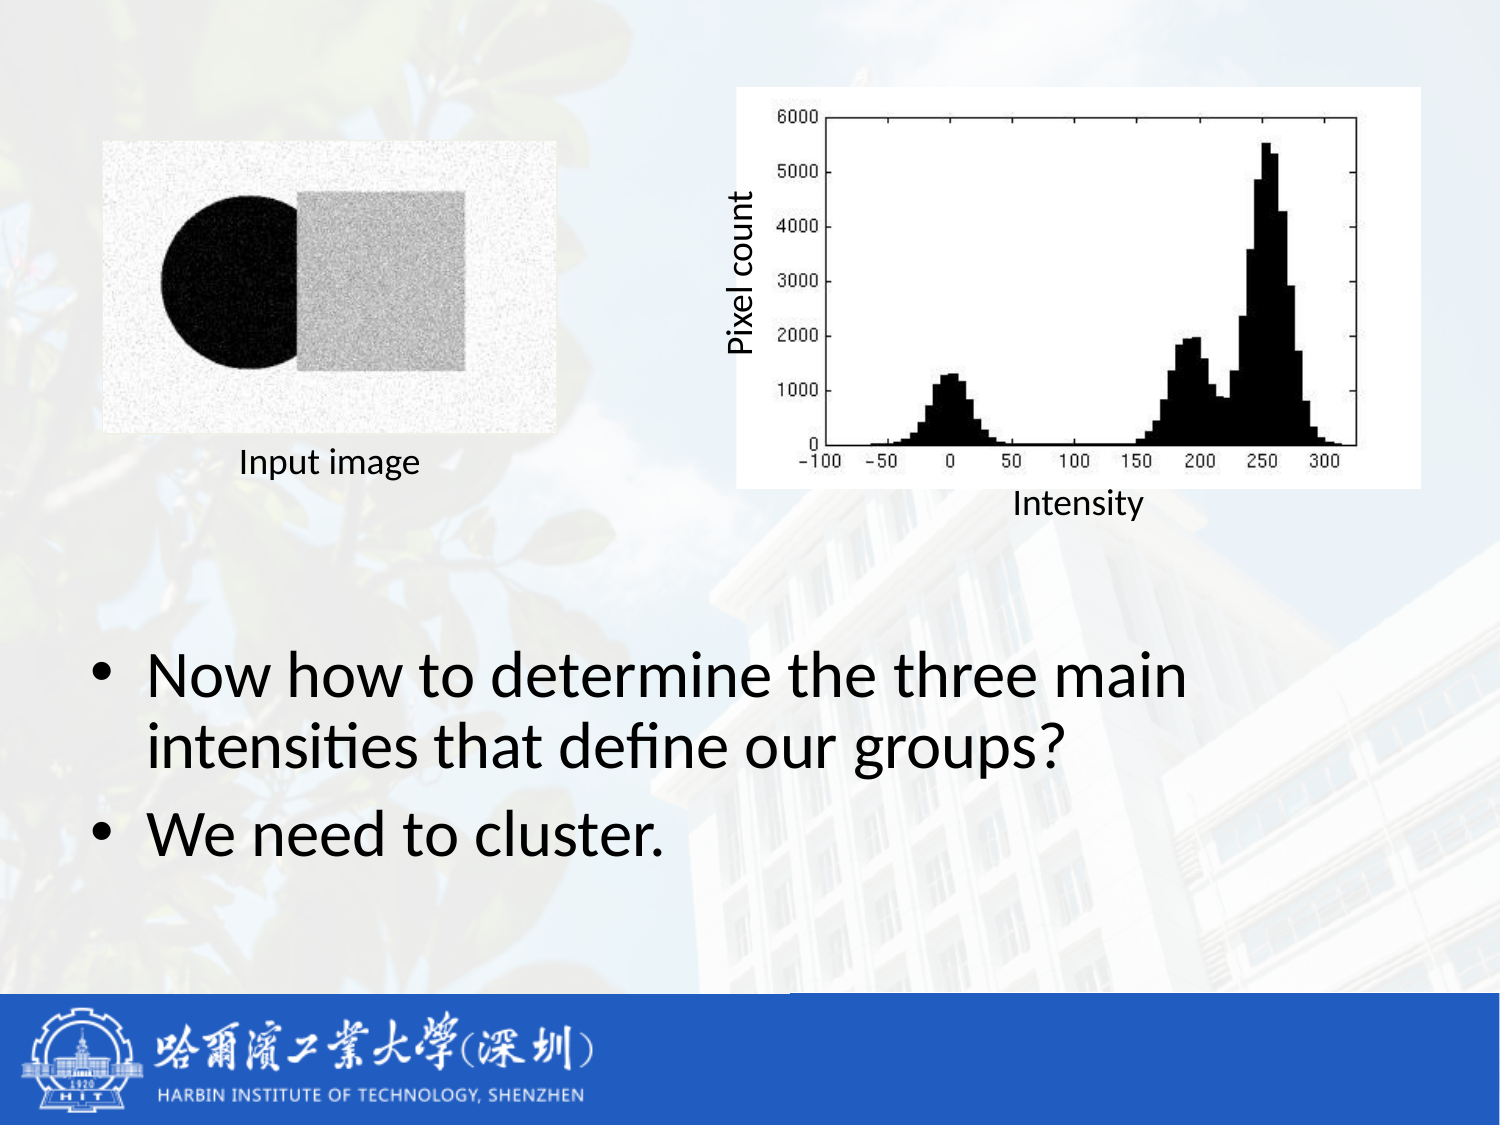

Pixel count
# Input image
Intensity
Now how to determine the three main intensities that deﬁne our groups?
We need to cluster.